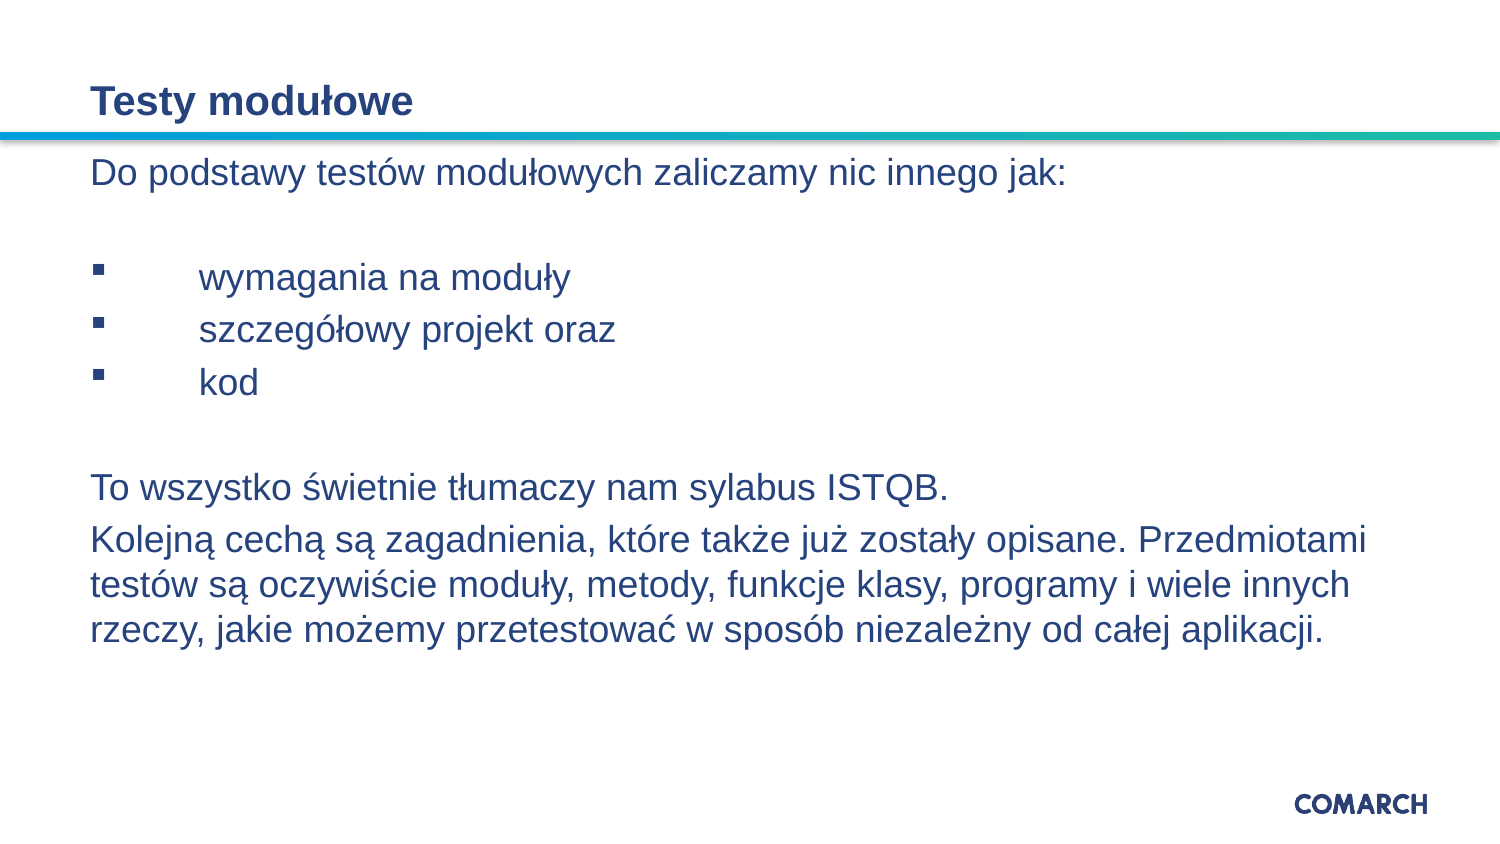

# Testy modułowe
Do podstawy testów modułowych zaliczamy nic innego jak:

     wymagania na moduły
     szczegółowy projekt oraz
     kod

To wszystko świetnie tłumaczy nam sylabus ISTQB.
Kolejną cechą są zagadnienia, które także już zostały opisane. Przedmiotami testów są oczywiście moduły, metody, funkcje klasy, programy i wiele innych rzeczy, jakie możemy przetestować w sposób niezależny od całej aplikacji.